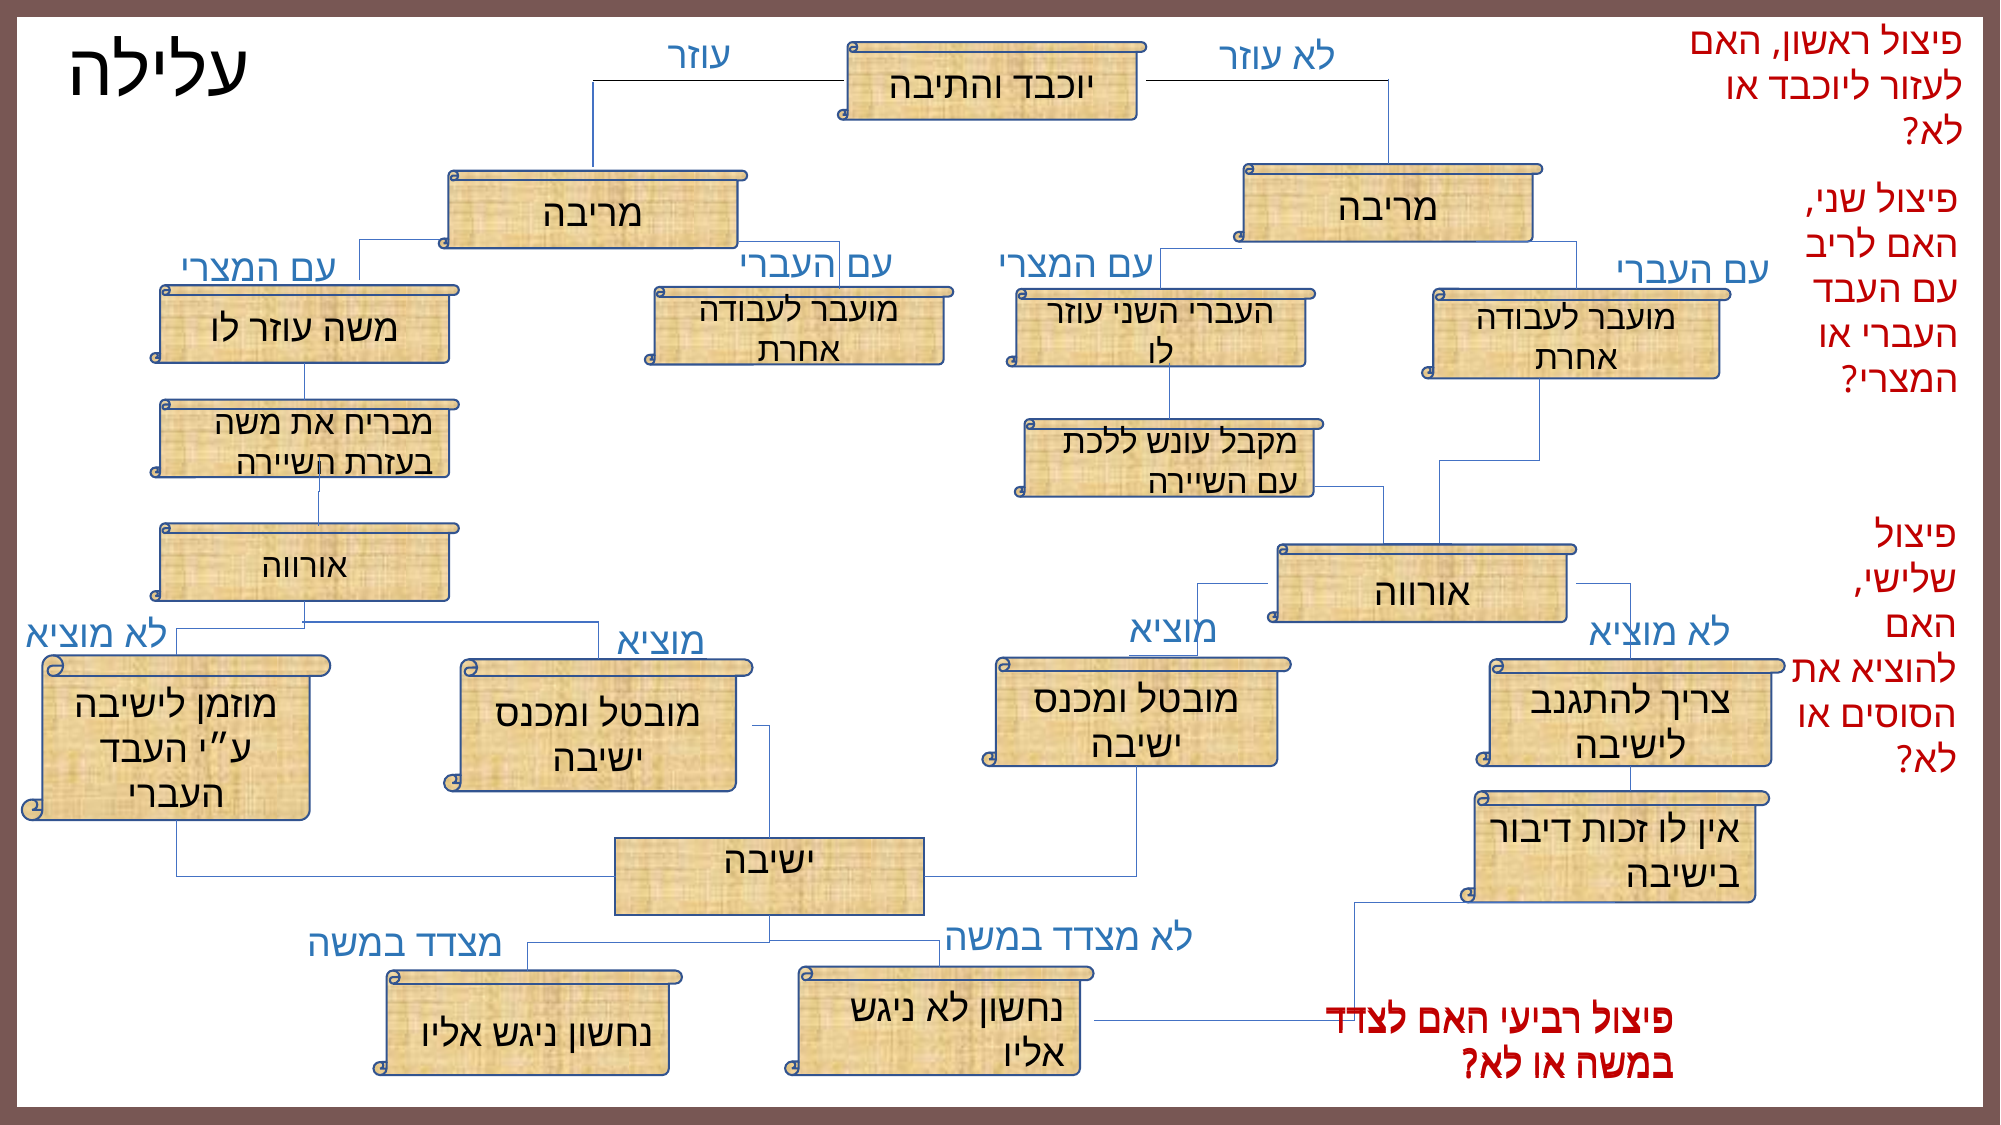

פיצול ראשון, האם לעזור ליוכבד או לא?
עוזר
לא עוזר
# עלילה
יוכבד והתיבה

מריבה

פיצול שני, האם לריב עם העבד העברי או המצרי?
מריבה

עם העברי
עם המצרי
עם המצרי
עם העברי
משה עוזר לו

מועבר לעבודה אחרת

מועבר לעבודה אחרת
העברי השני עוזר לו

מבריח את משה בעזרת השיירה

מקבל עונש ללכת עם השיירה

פיצול שלישי, האם להוציא את הסוסים או לא?
אורווה

אורווה

מוציא
לא מוציא
לא מוציא
מוציא
מוזמן לישיבה ע״י העבד העברי

מובטל ומכנס ישיבה

מובטל ומכנס ישיבה

צריך להתגנב לישיבה

אין לו זכות דיבור בישיבה
ישיבה

לא מצדד במשה
מצדד במשה
נחשון לא ניגש אליו

נחשון ניגש אליו

פיצול רביעי האם לצדד במשה או לא?
פיצול רביעי האם לצדד במשה או לא?